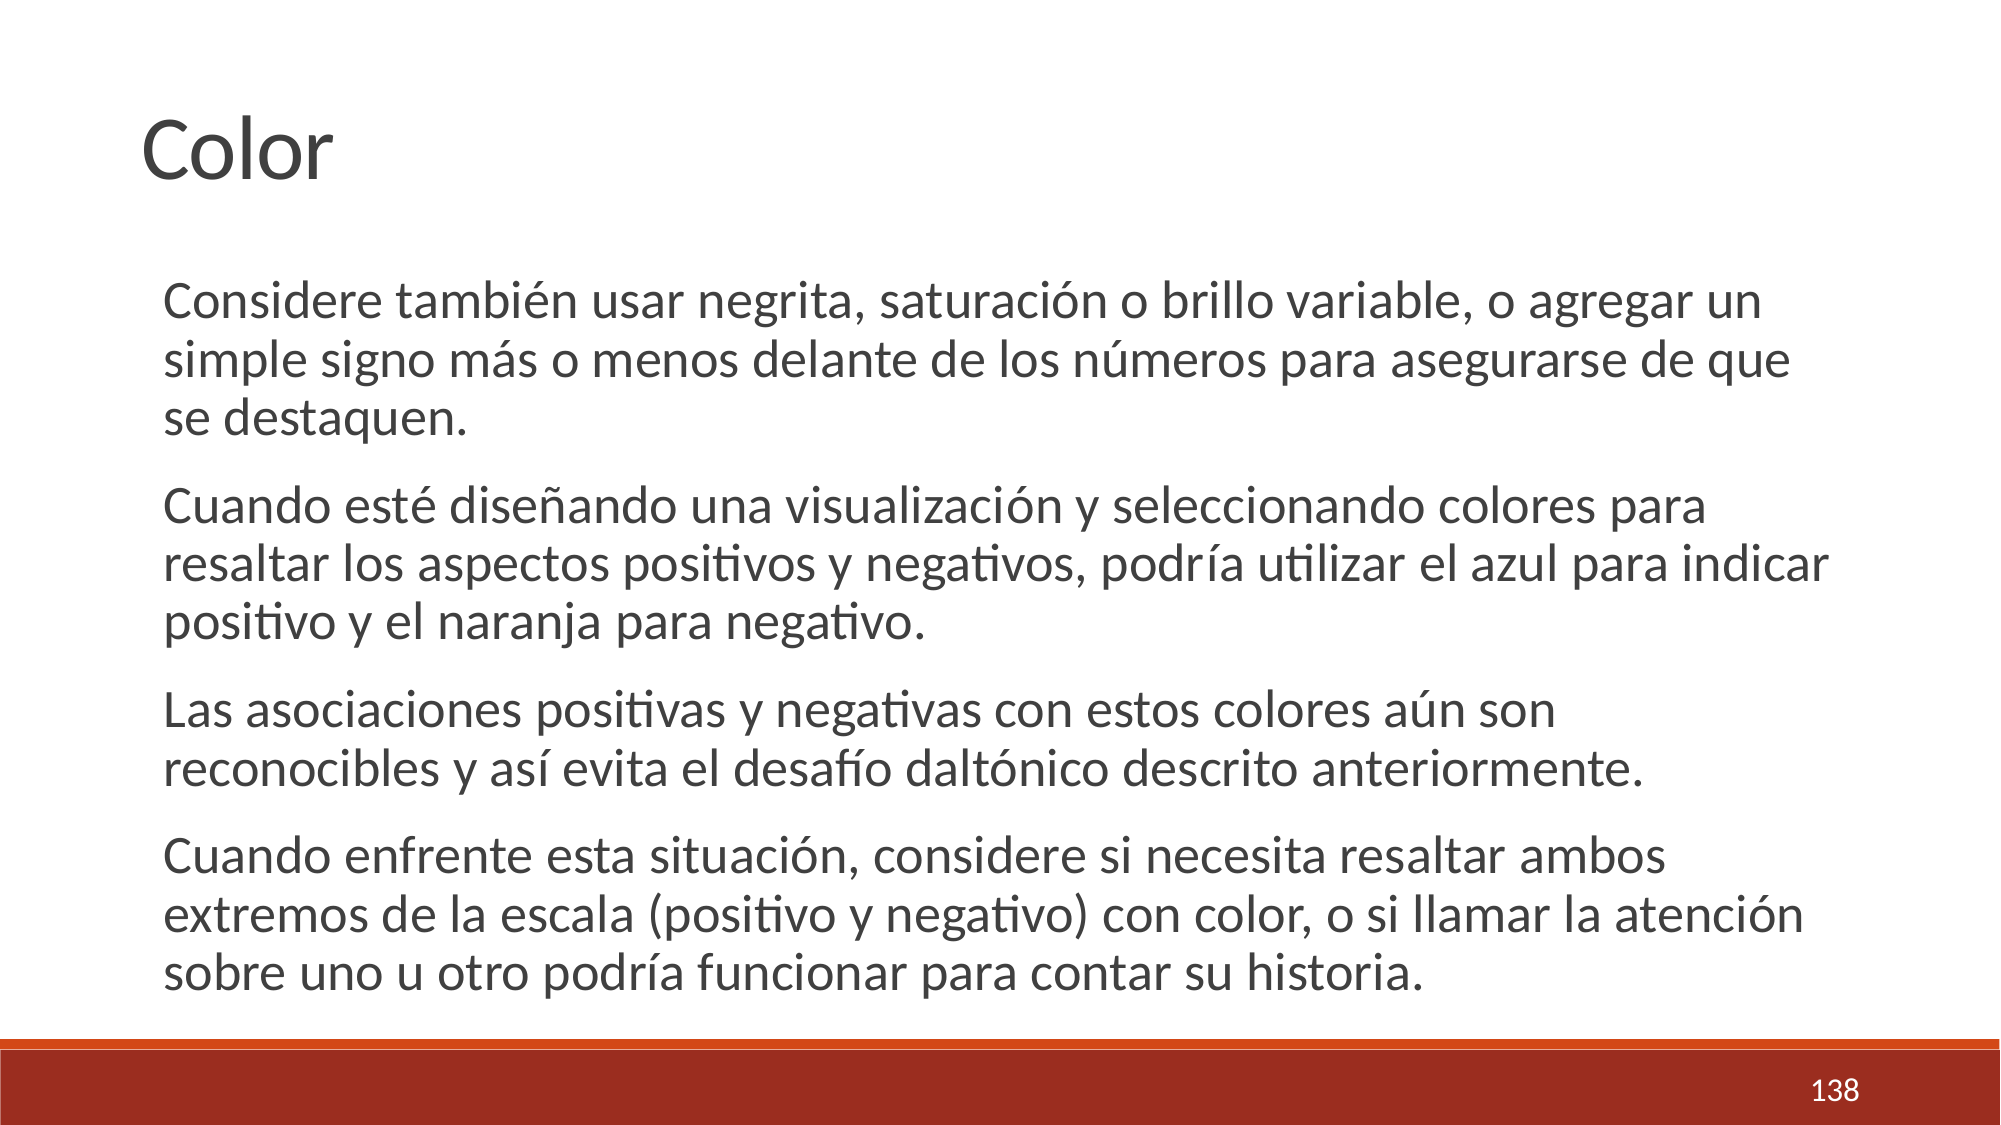

Color
Considere también usar negrita, saturación o brillo variable, o agregar un simple signo más o menos delante de los números para asegurarse de que se destaquen.
Cuando esté diseñando una visualización y seleccionando colores para resaltar los aspectos positivos y negativos, podría utilizar el azul para indicar positivo y el naranja para negativo.
Las asociaciones positivas y negativas con estos colores aún son reconocibles y así evita el desafío daltónico descrito anteriormente.
Cuando enfrente esta situación, considere si necesita resaltar ambos extremos de la escala (positivo y negativo) con color, o si llamar la atención sobre uno u otro podría funcionar para contar su historia.

138